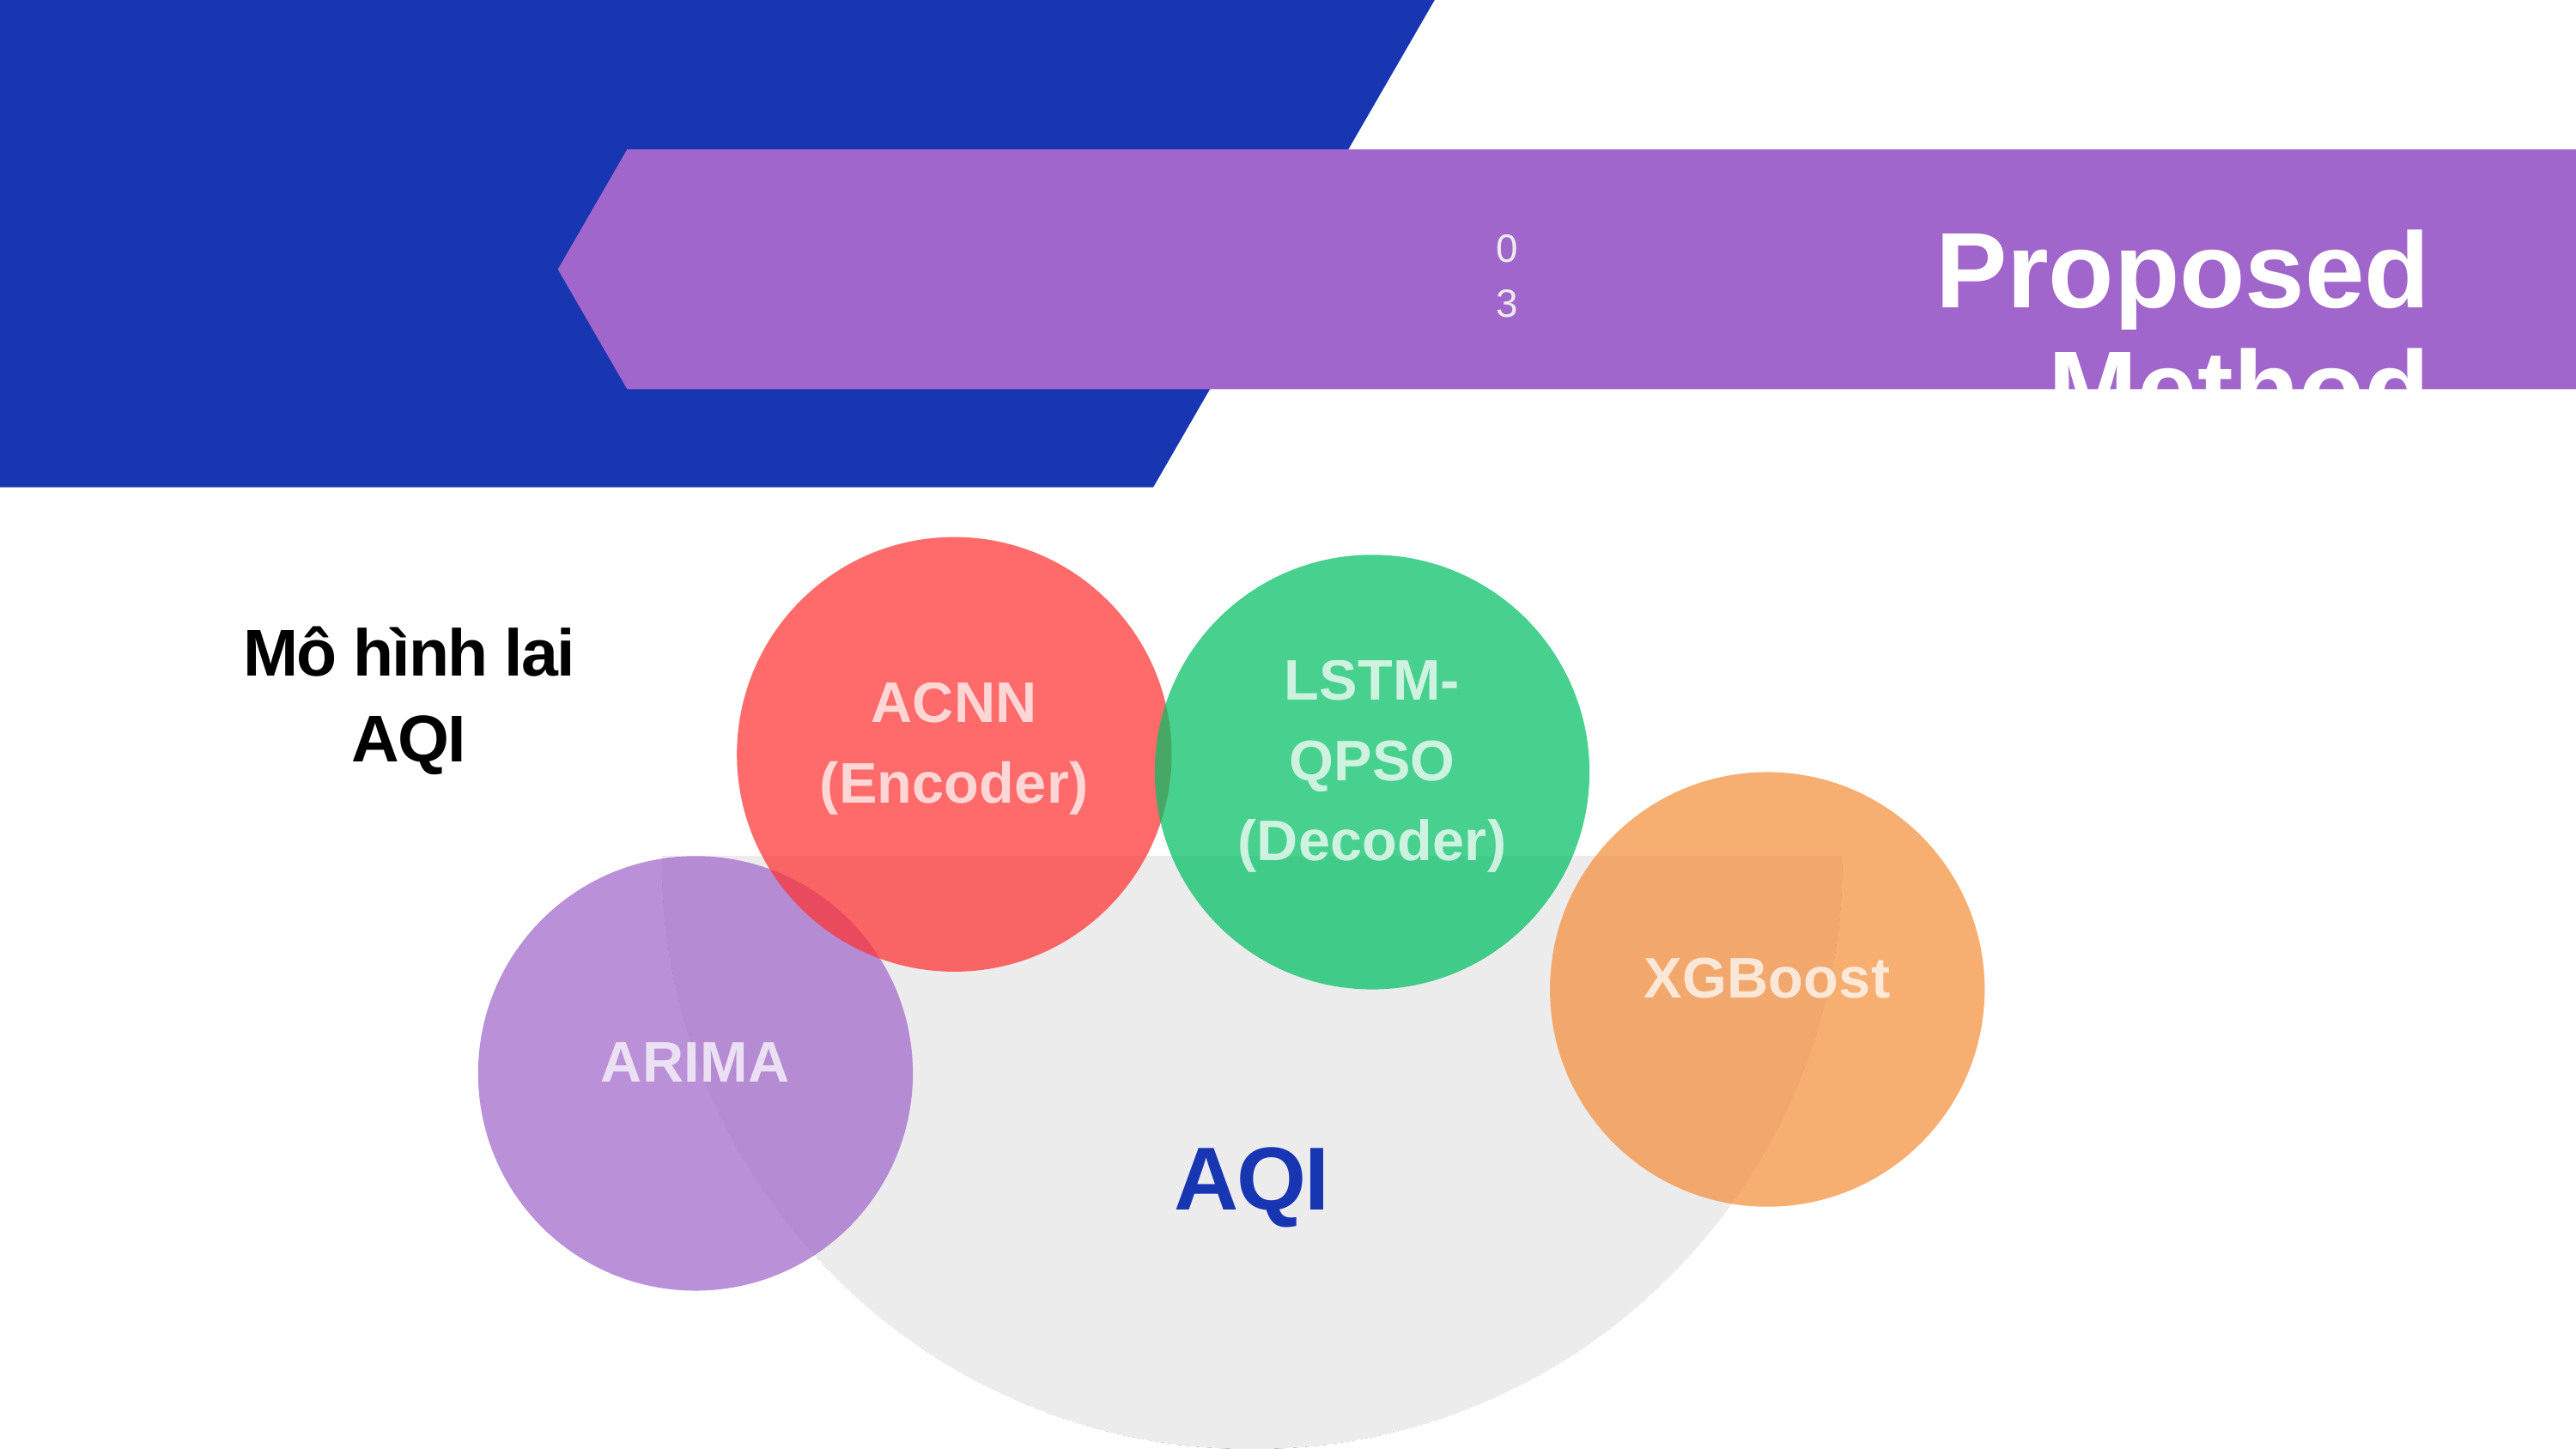

| 03 |
| --- |
Proposed Method

ACNN
(Encoder)

LSTM-QPSO
(Decoder)
Mô hình lai AQI

XGBoost

ARIMA

AQI